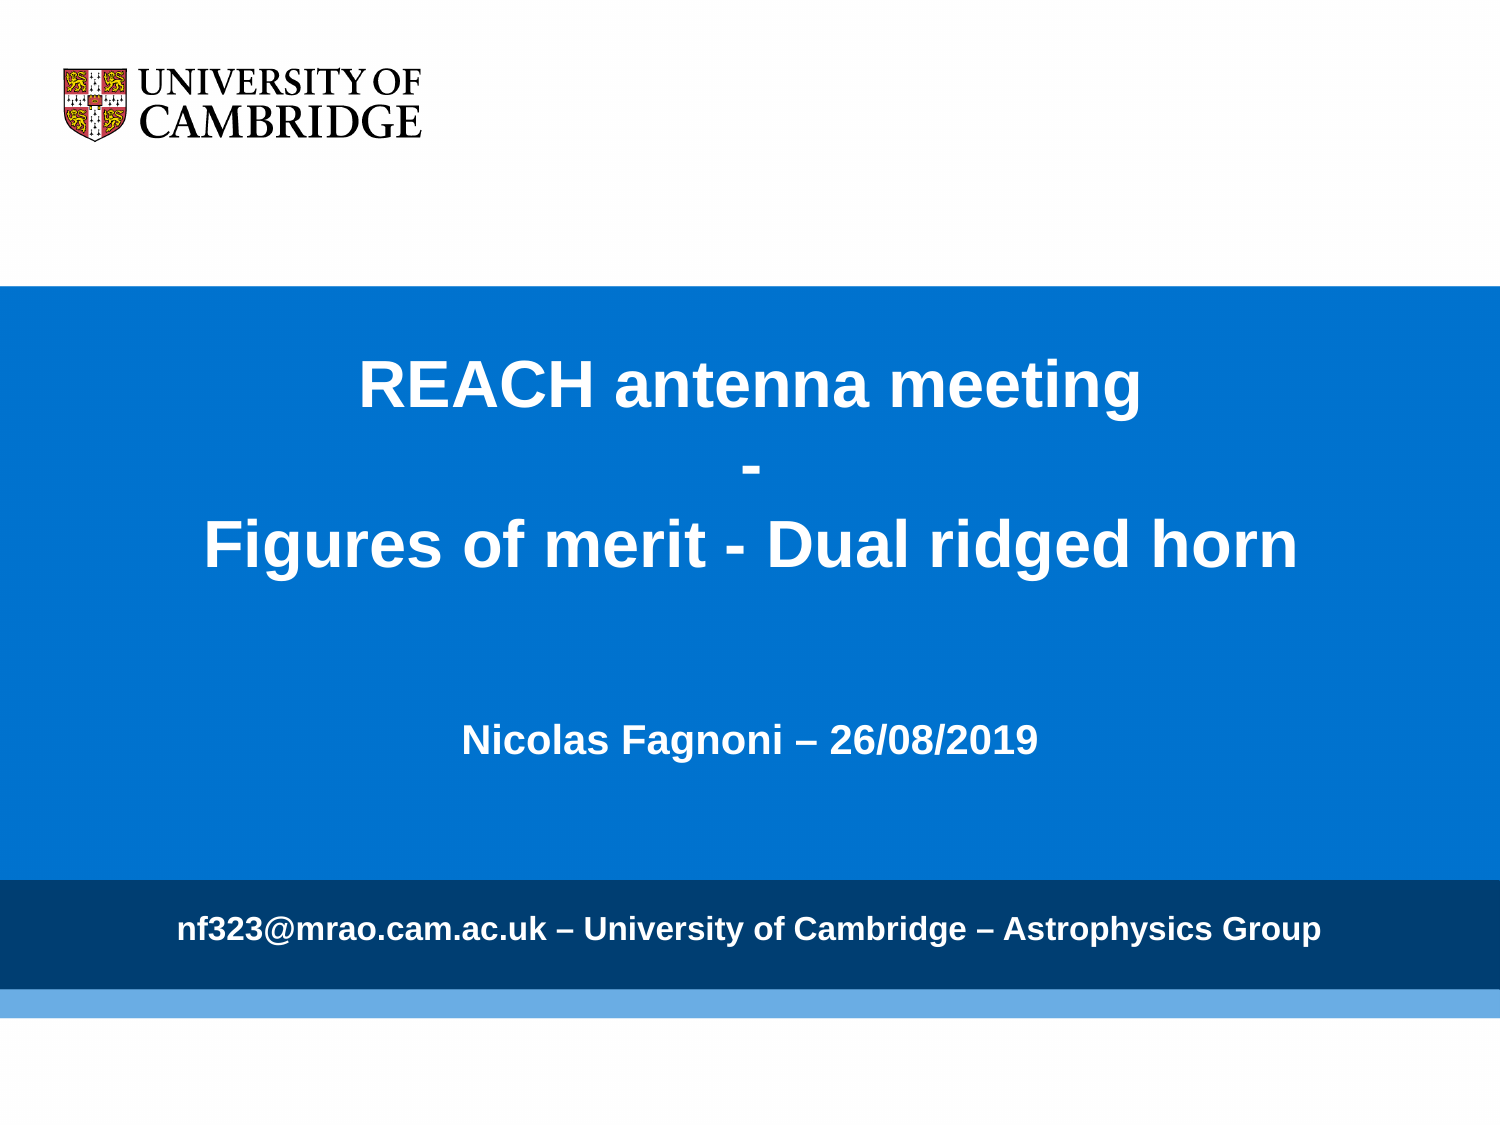

# REACH antenna meeting - Figures of merit - Dual ridged horn
Nicolas Fagnoni – 26/08/2019
nf323@mrao.cam.ac.uk – University of Cambridge – Astrophysics Group